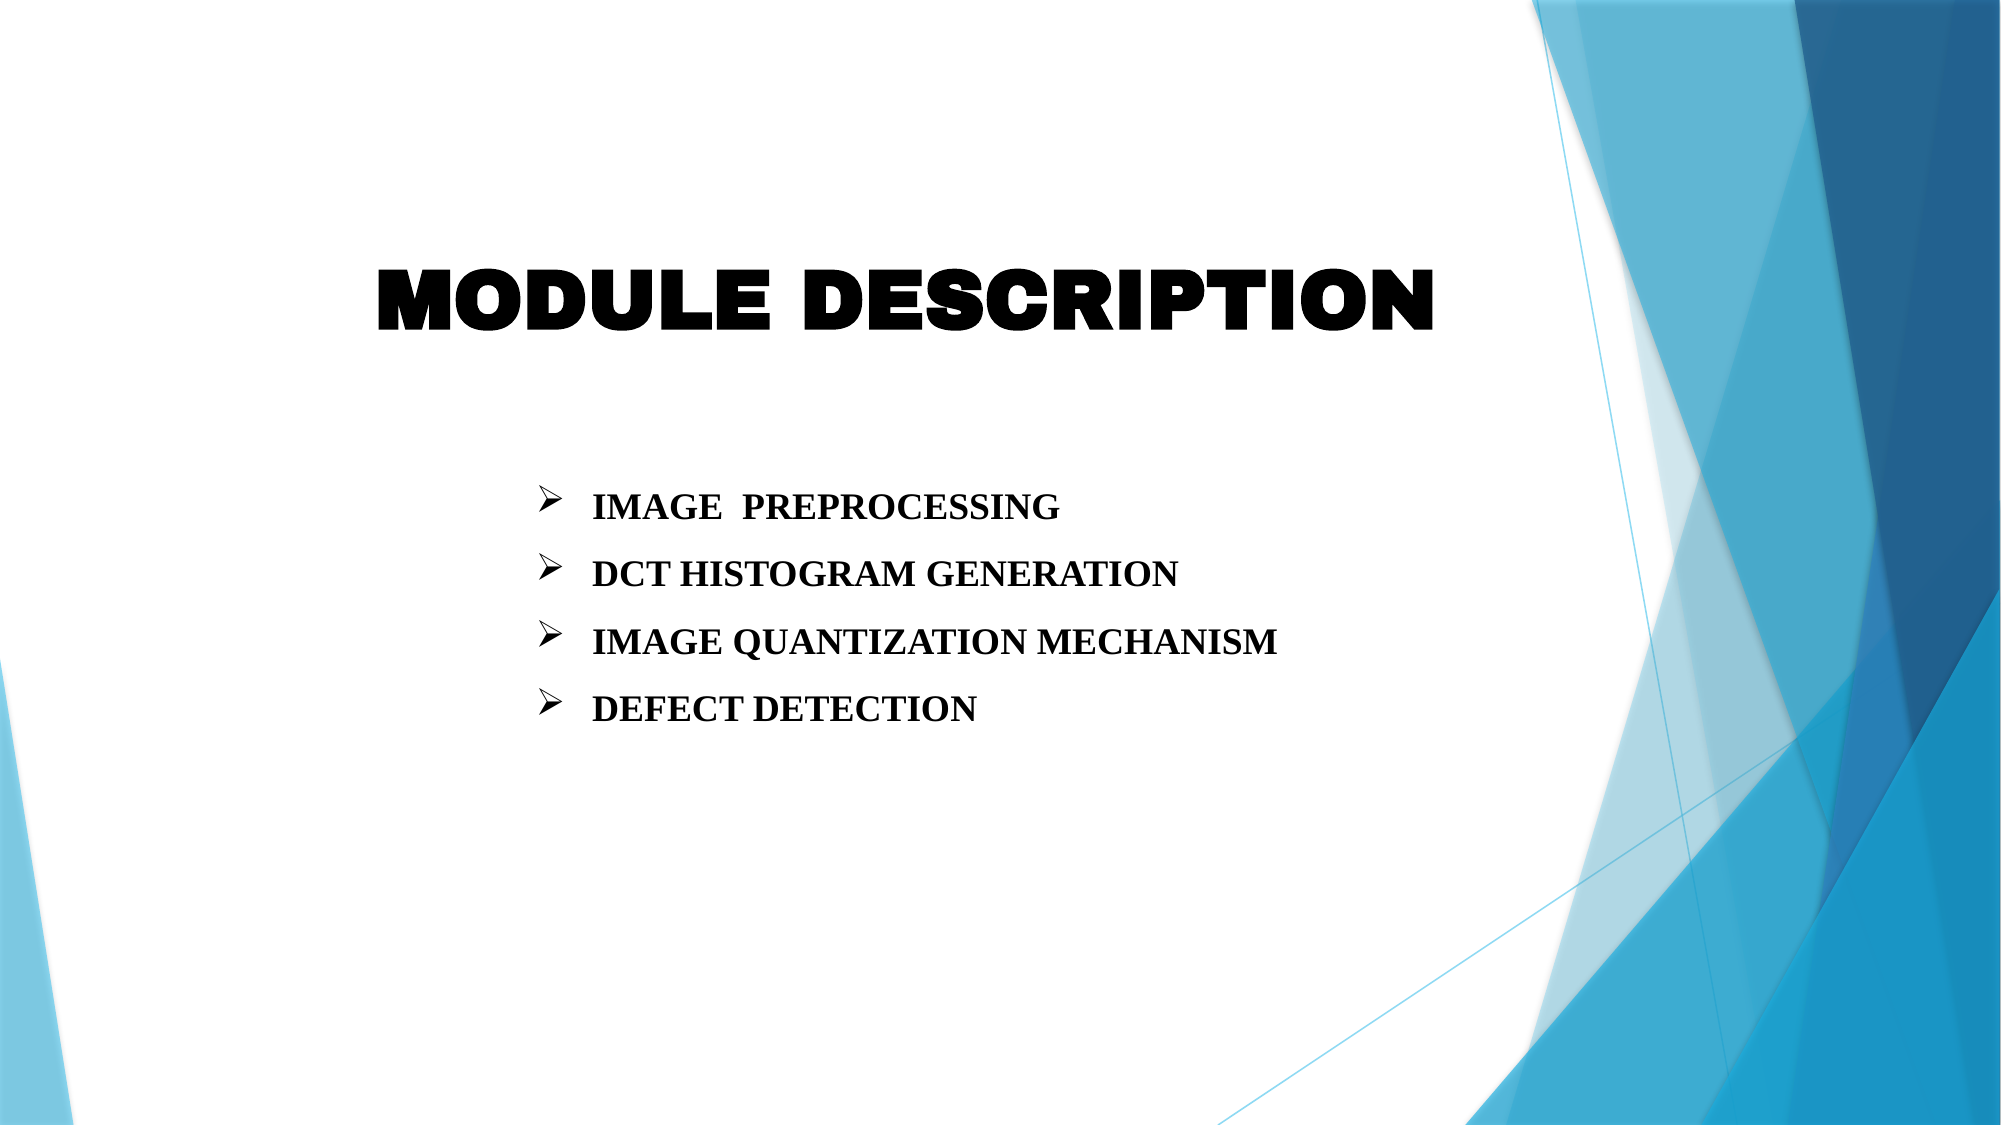

MODULE DESCRIPTION
IMAGE  PREPROCESSING
DCT HISTOGRAM GENERATION
IMAGE QUANTIZATION MECHANISM
DEFECT DETECTION